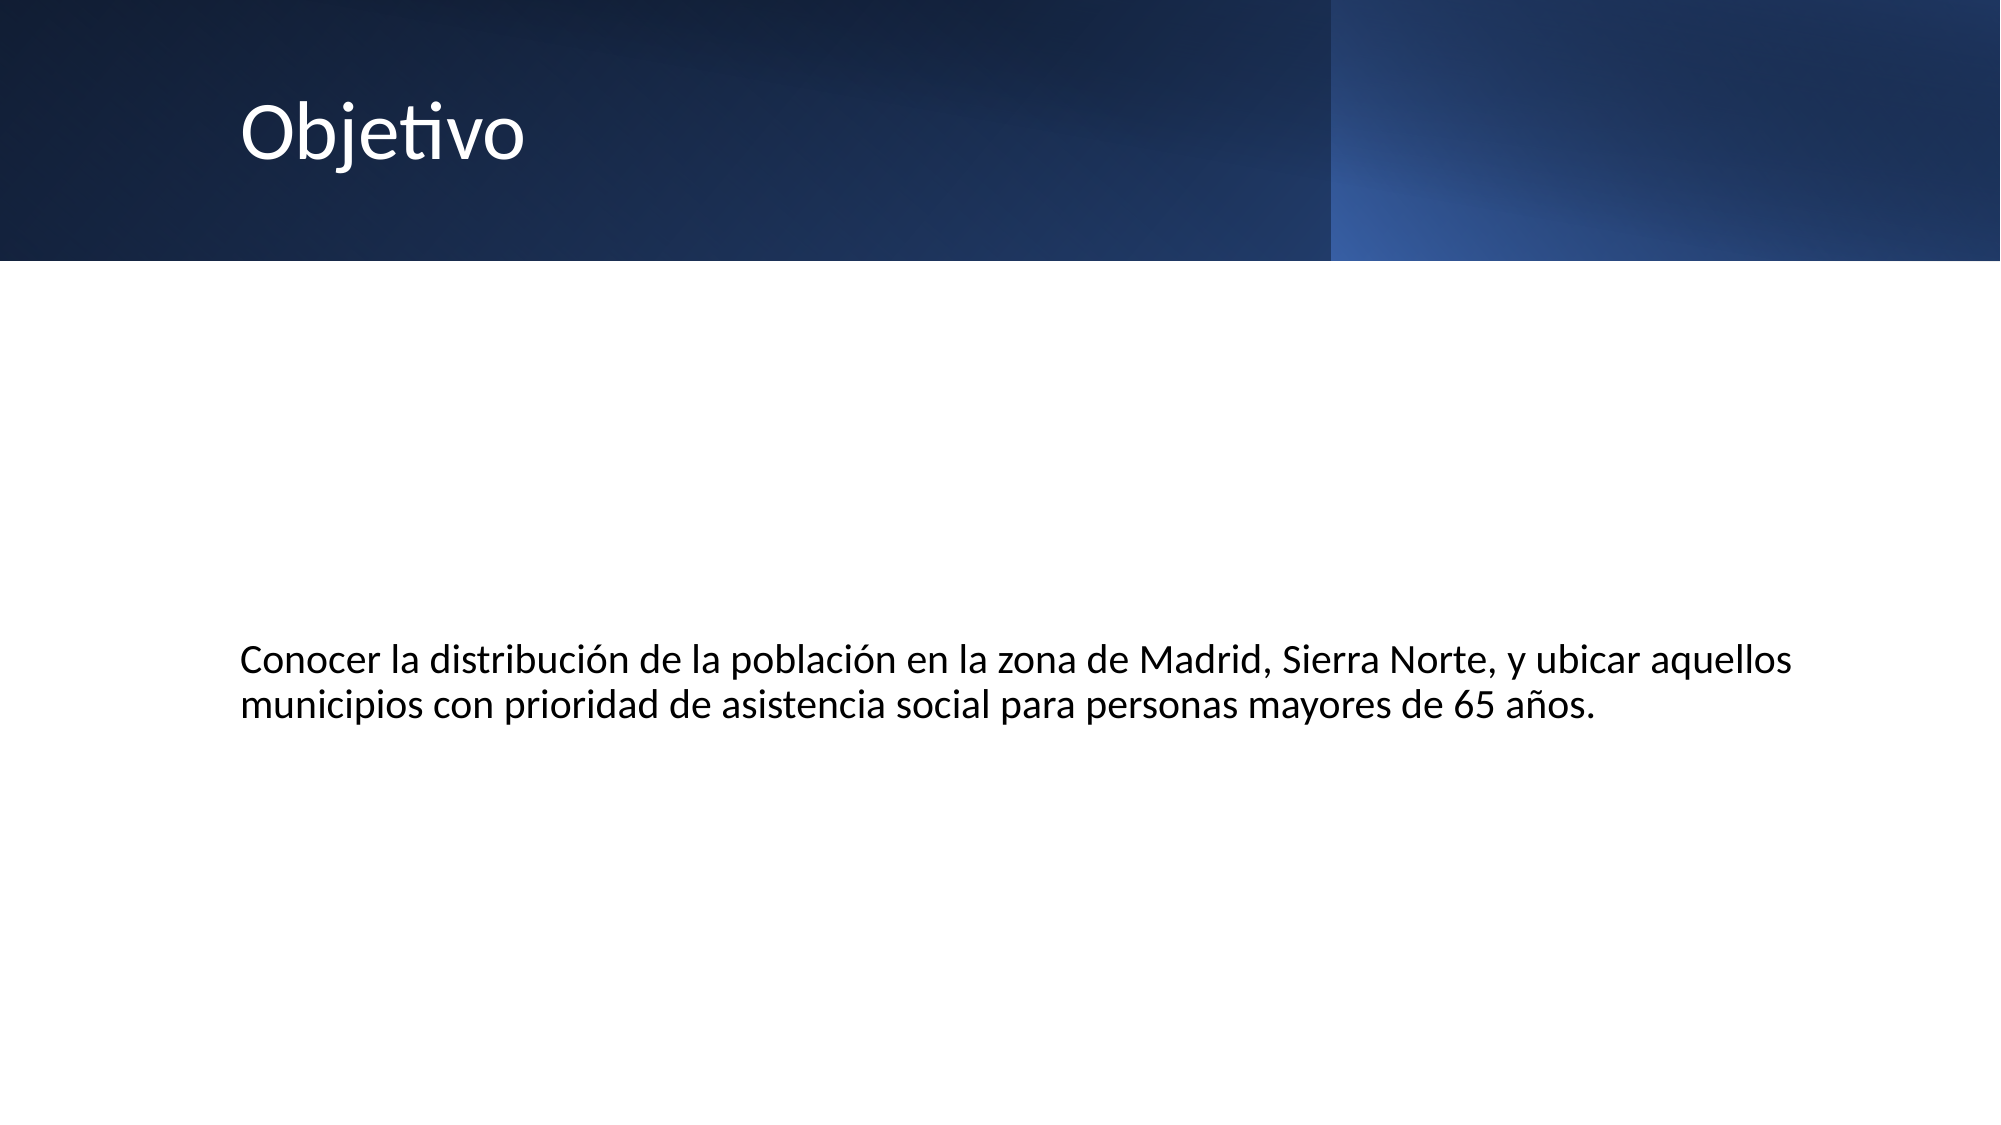

# Objetivo
Conocer la distribución de la población en la zona de Madrid, Sierra Norte, y ubicar aquellos municipios con prioridad de asistencia social para personas mayores de 65 años.